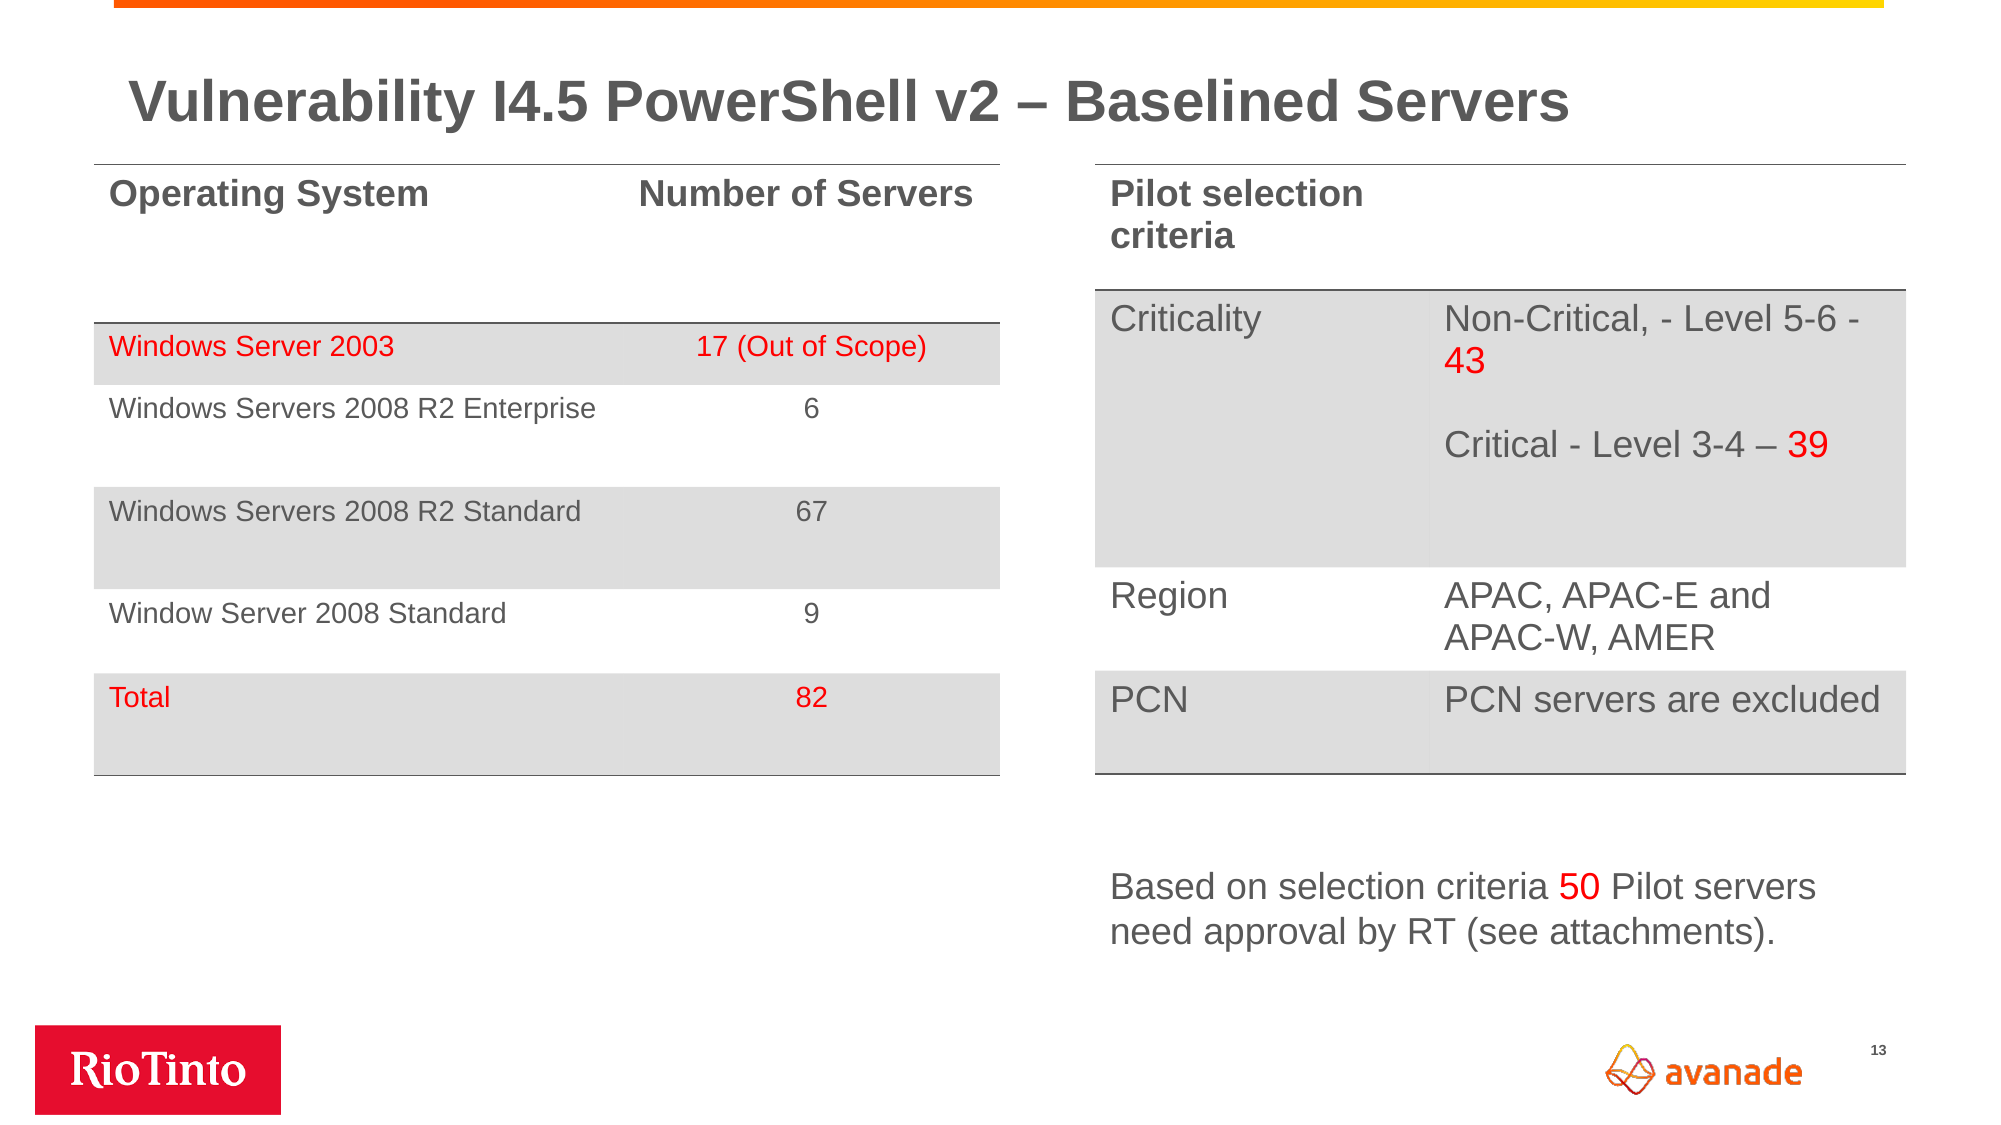

# Vulnerability I4.5 PowerShell v2 – Baselined Servers
| Operating System | Number of Servers |
| --- | --- |
| Windows Server 2003 | 17 (Out of Scope) |
| Windows Servers 2008 R2 Enterprise | 6 |
| Windows Servers 2008 R2 Standard | 67 |
| Window Server 2008 Standard | 9 |
| Total | 82 |
| Pilot selection criteria |  |
| --- | --- |
| Criticality | Non-Critical, - Level 5-6 - 43 Critical - Level 3-4 – 39 |
| Region | APAC, APAC-E and APAC-W, AMER |
| PCN | PCN servers are excluded |
Based on selection criteria 50 Pilot servers need approval by RT (see attachments).
13